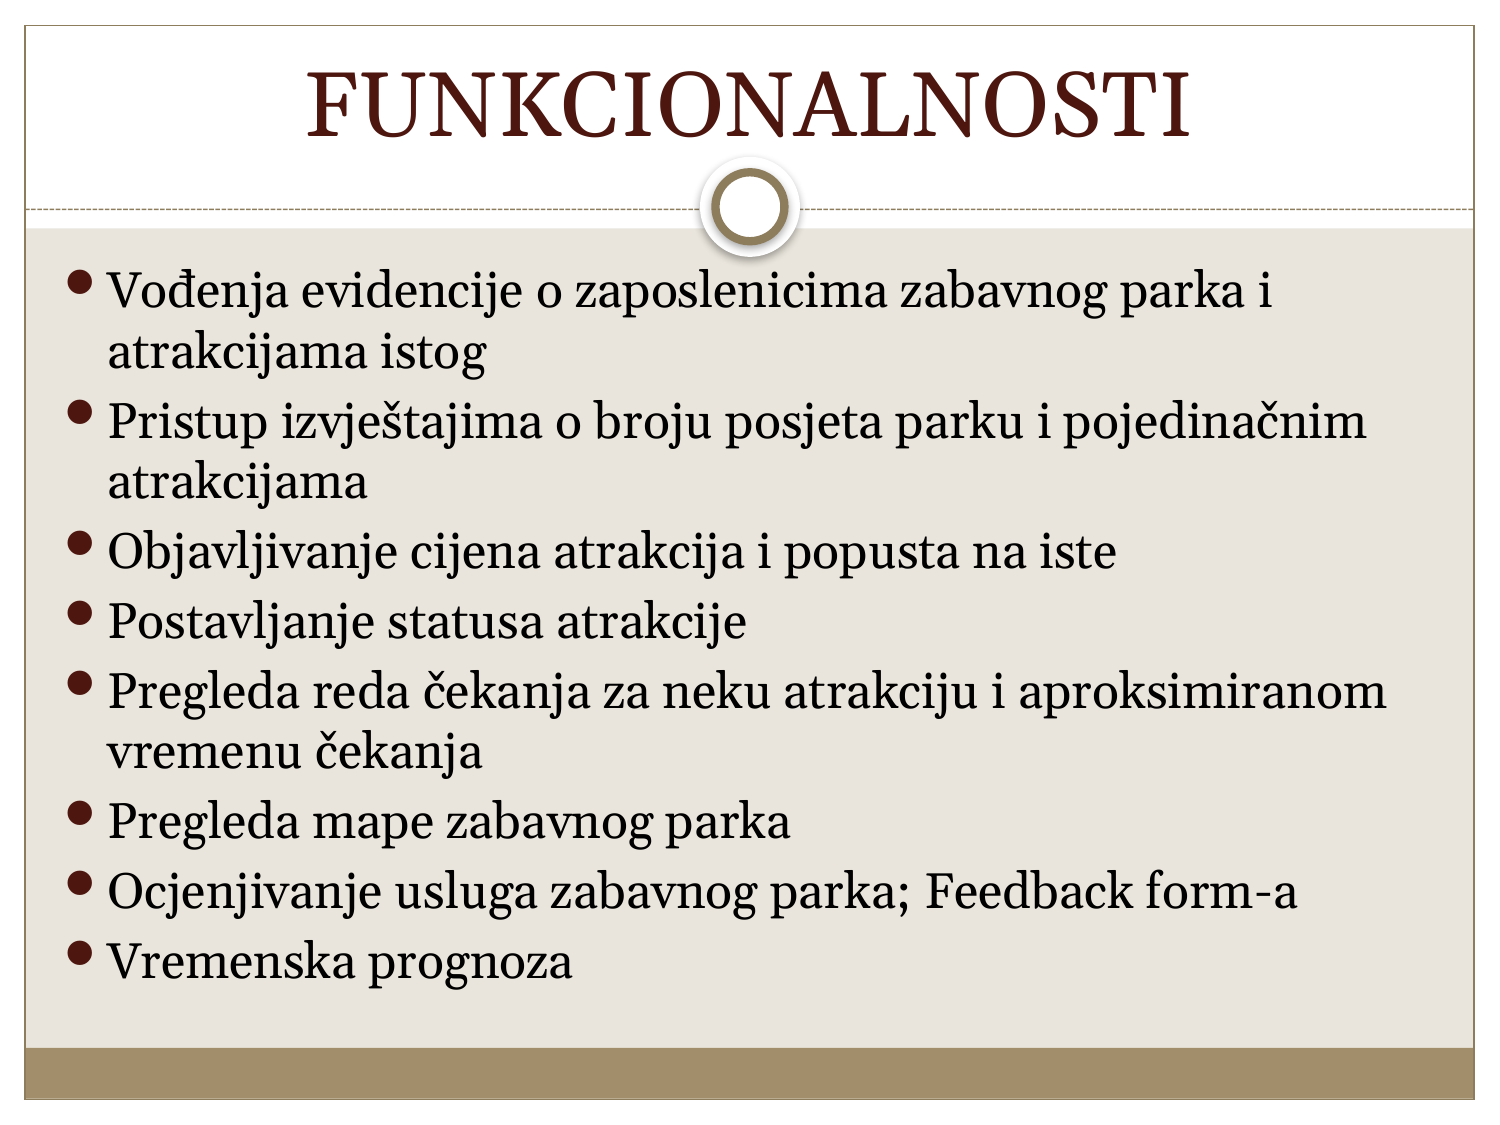

# FUNKCIONALNOSTI
Vođenja evidencije o zaposlenicima zabavnog parka i atrakcijama istog
Pristup izvještajima o broju posjeta parku i pojedinačnim atrakcijama
Objavljivanje cijena atrakcija i popusta na iste
Postavljanje statusa atrakcije
Pregleda reda čekanja za neku atrakciju i aproksimiranom vremenu čekanja
Pregleda mape zabavnog parka
Ocjenjivanje usluga zabavnog parka; Feedback form-a
Vremenska prognoza